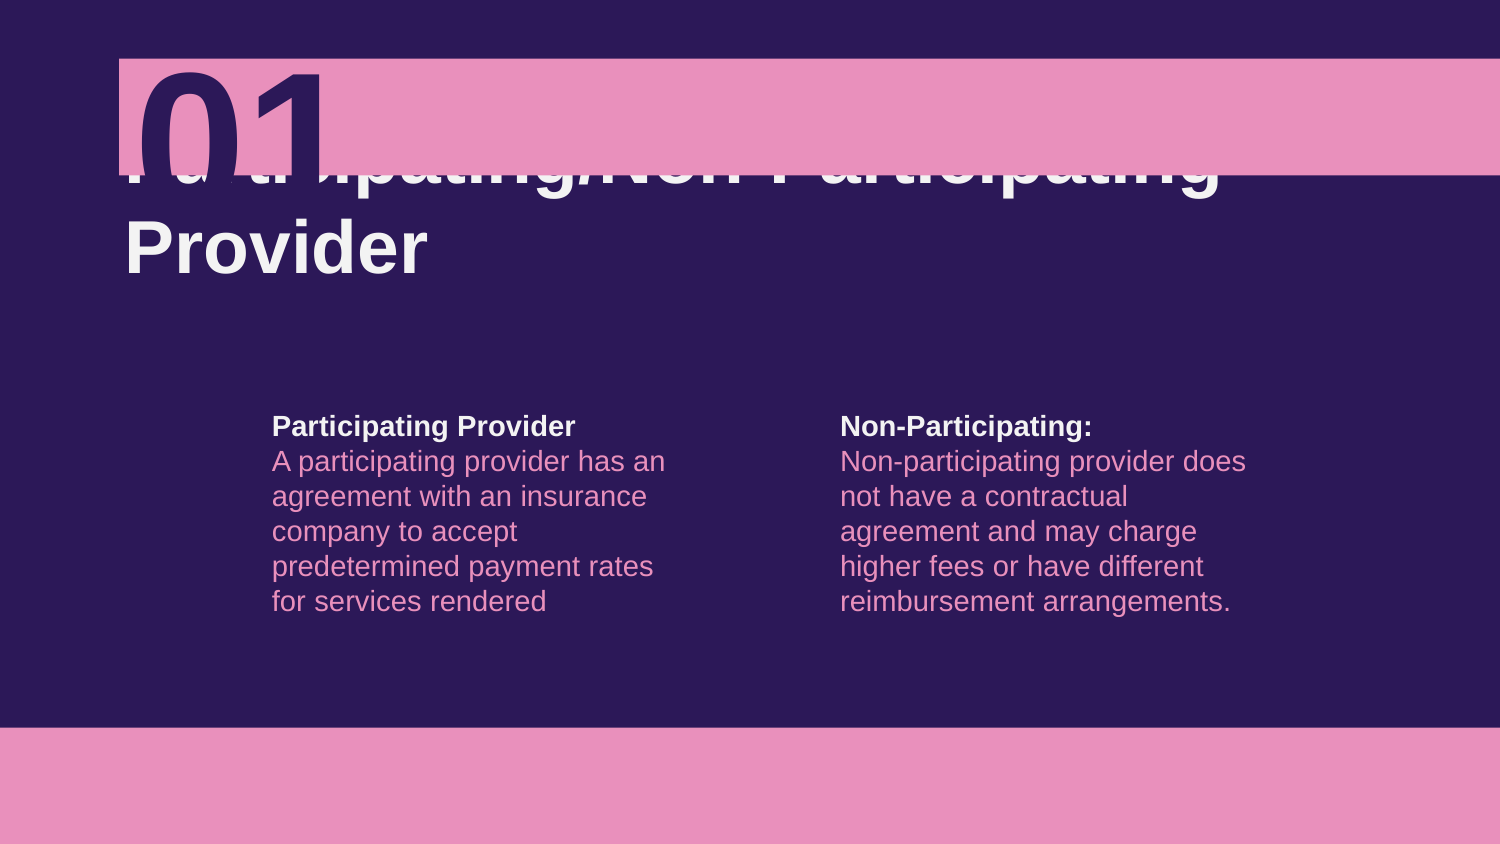

01
# Participating/Non-Participating Provider
	Participating Provider
A participating provider has an agreement with an insurance company to accept predetermined payment rates for services rendered
	Non-Participating:
Non-participating provider does not have a contractual agreement and may charge higher fees or have different reimbursement arrangements.